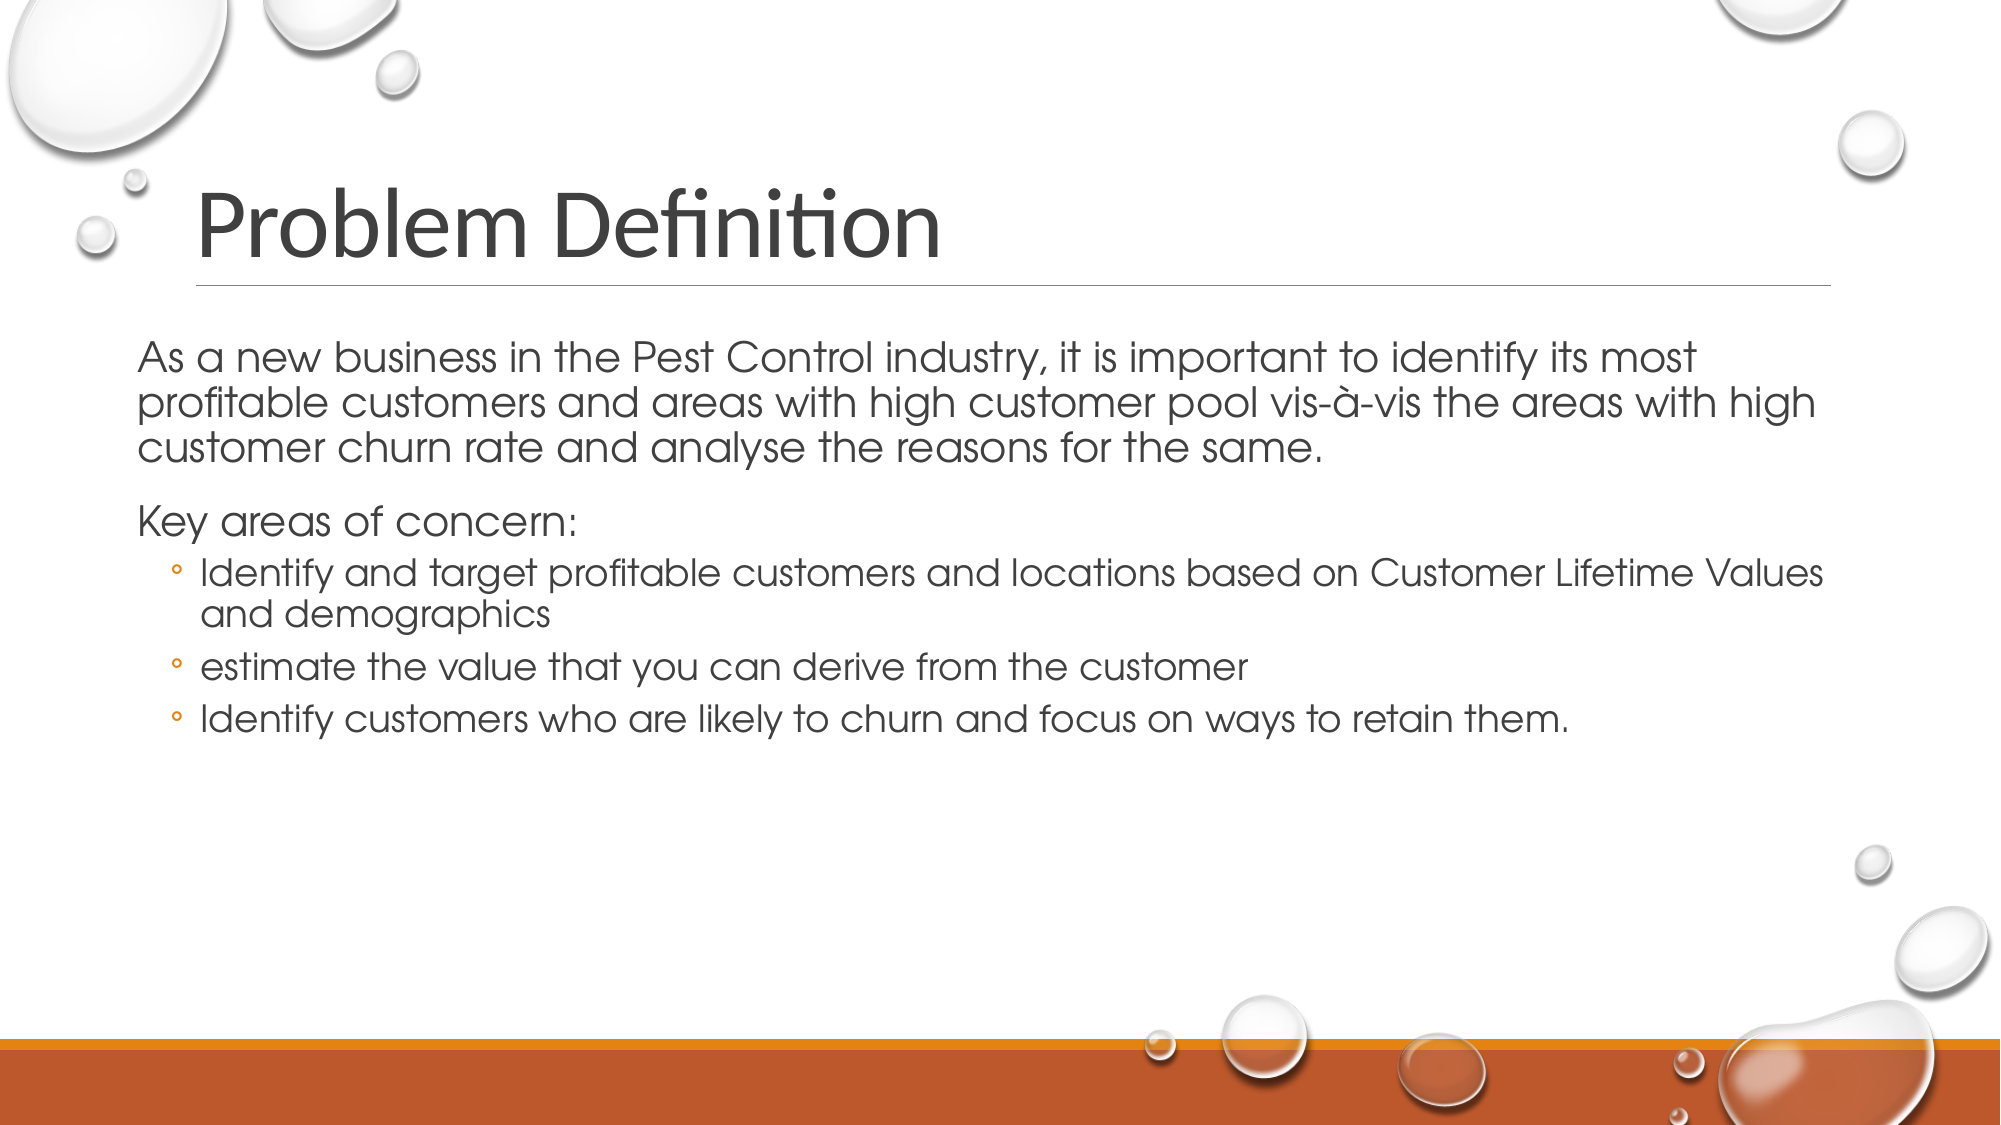

# Problem Definition

As a new business in the Pest Control industry, it is important to identify its most profitable customers and areas with high customer pool vis-à-vis the areas with high customer churn rate and analyse the reasons for the same.
Key areas of concern:
Identify and target profitable customers and locations based on Customer Lifetime Values and demographics
estimate the value that you can derive from the customer
Identify customers who are likely to churn and focus on ways to retain them.